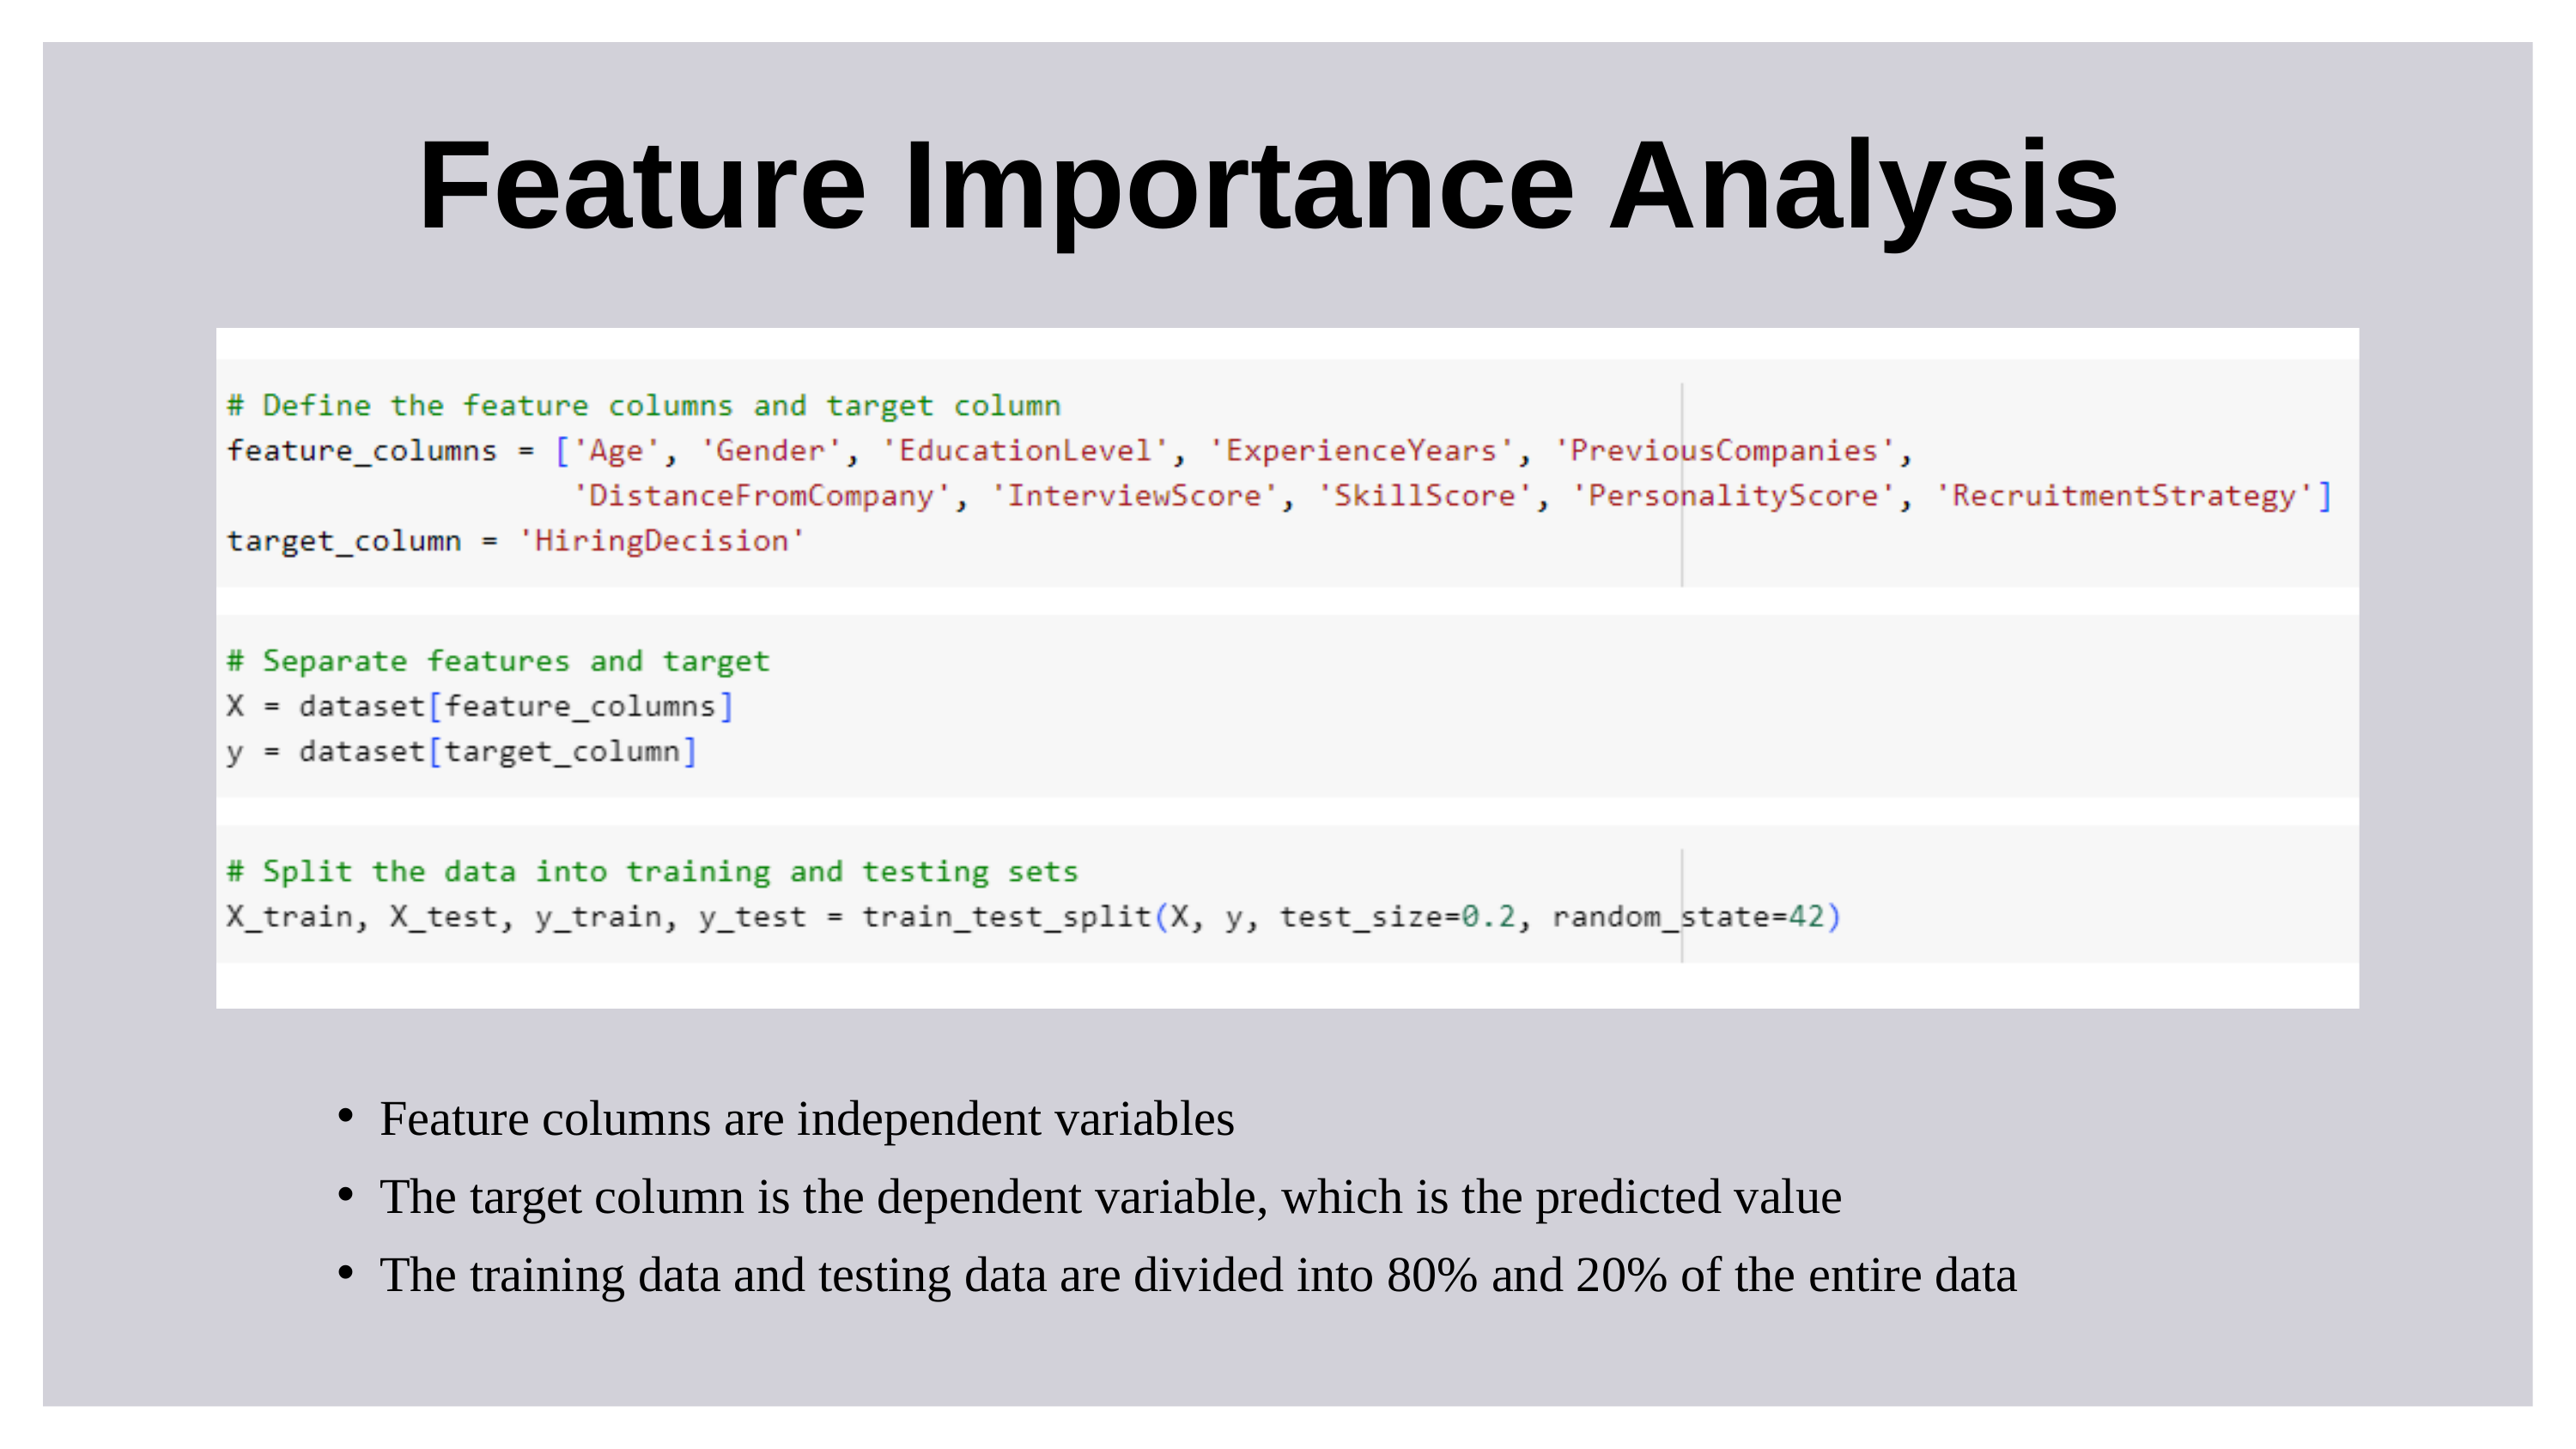

Feature Importance Analysis

Feature columns are independent variables
The target column is the dependent variable, which is the predicted value
The training data and testing data are divided into 80% and 20% of the entire data